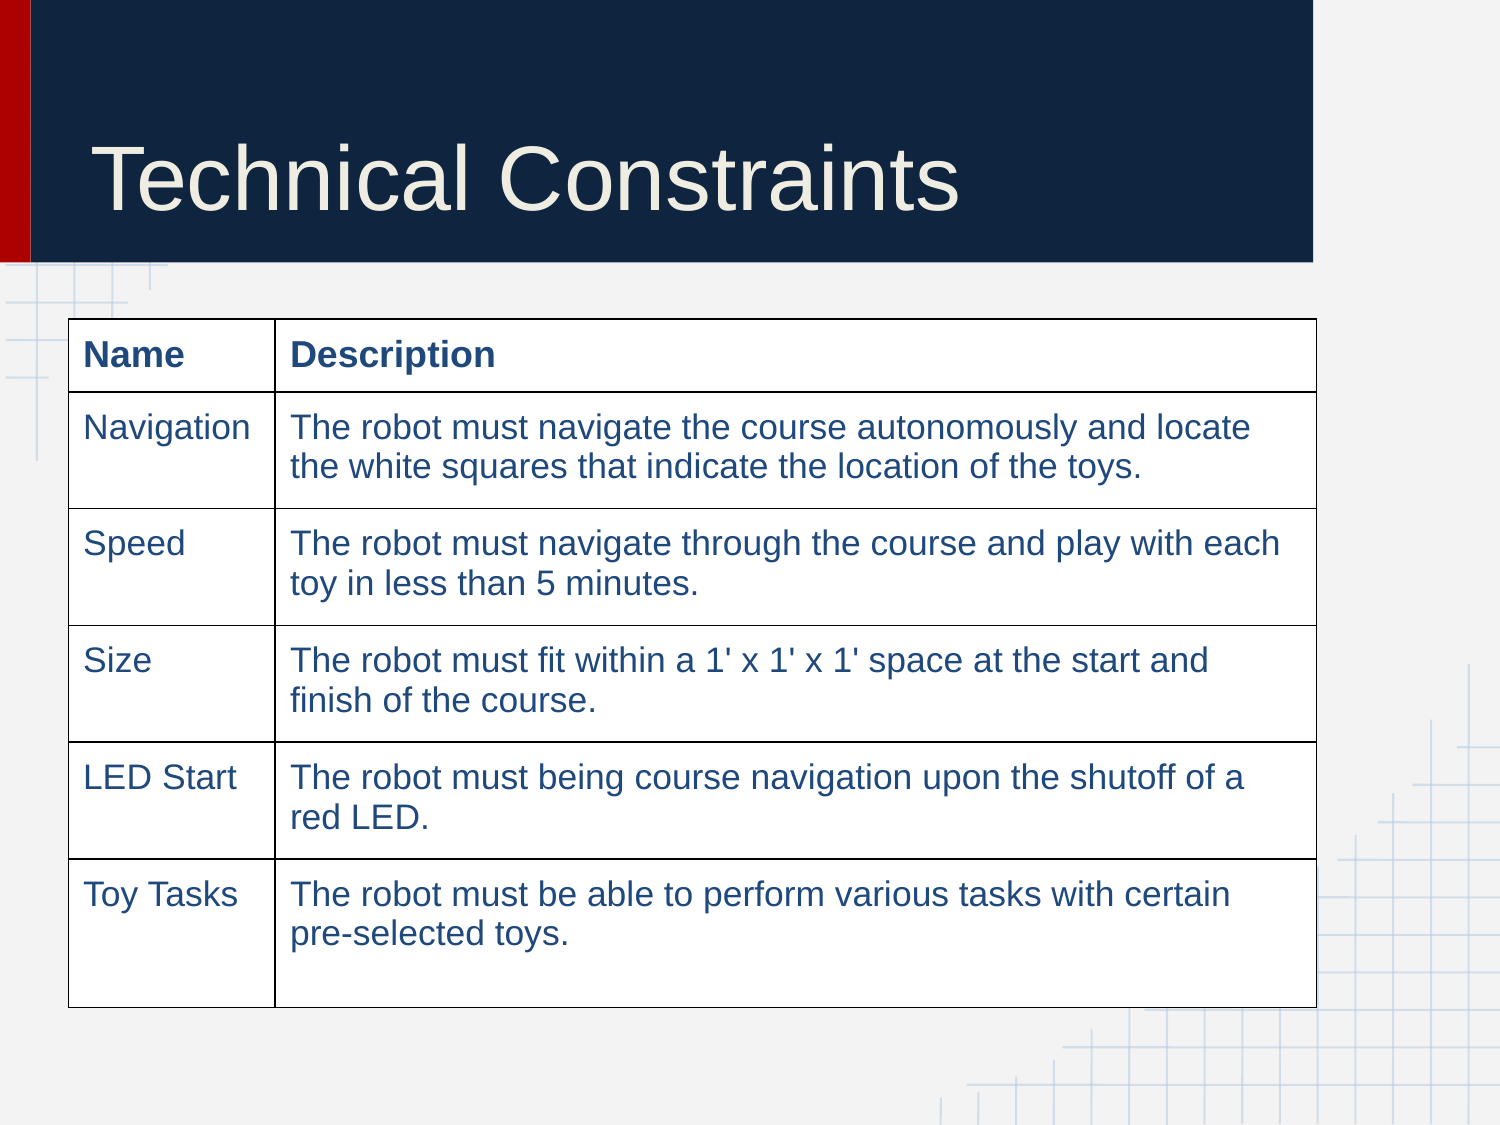

# Technical Constraints
| Name | Description |
| --- | --- |
| Navigation | The robot must navigate the course autonomously and locate the white squares that indicate the location of the toys. |
| Speed | The robot must navigate through the course and play with each toy in less than 5 minutes. |
| Size | The robot must fit within a 1' x 1' x 1' space at the start and finish of the course. |
| LED Start | The robot must being course navigation upon the shutoff of a red LED. |
| Toy Tasks | The robot must be able to perform various tasks with certain pre-selected toys. |